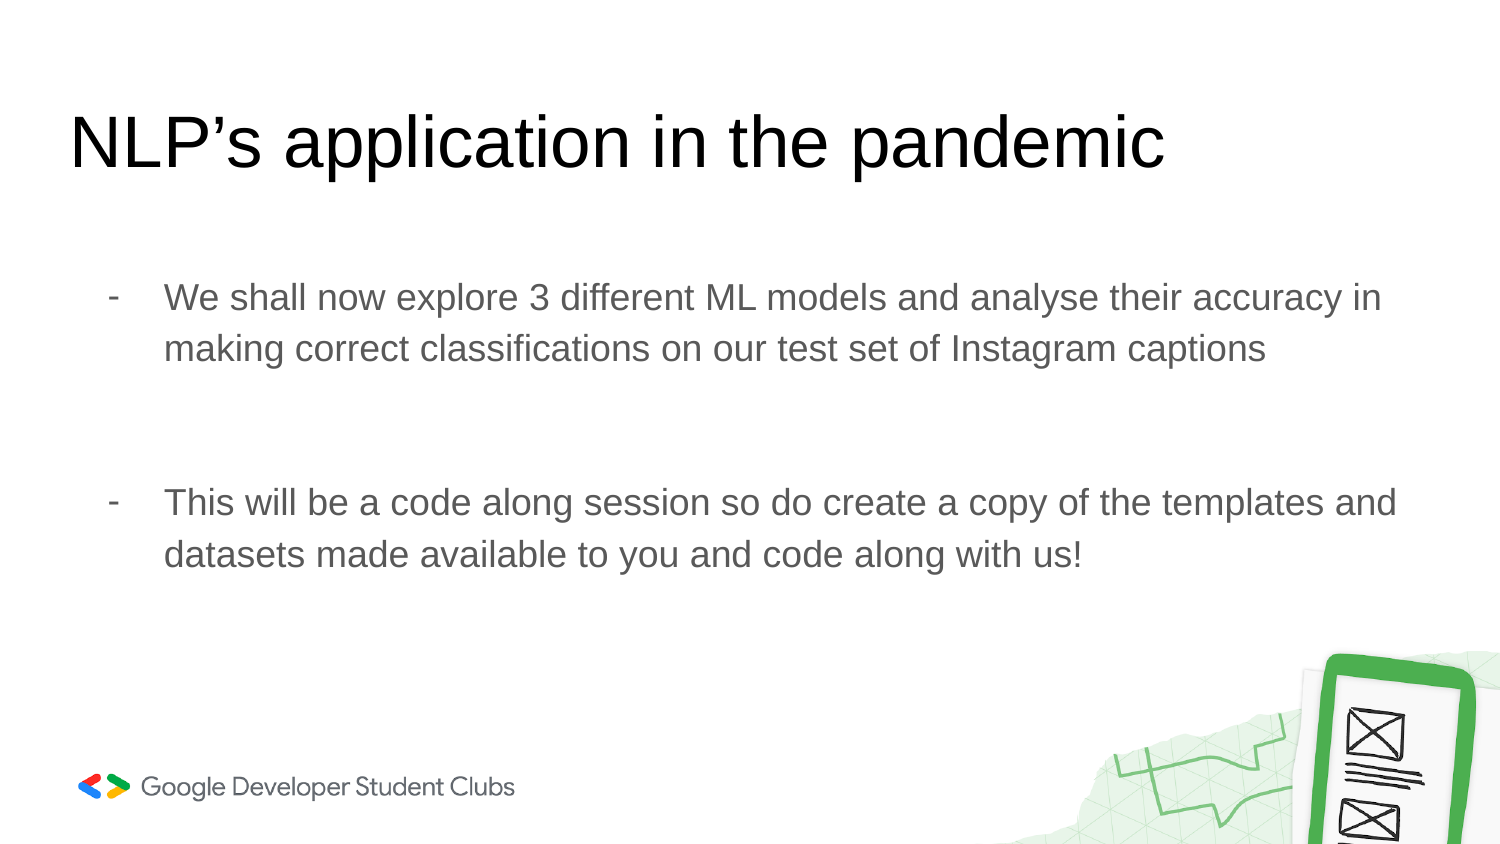

# NLP’s application in the pandemic
We shall now explore 3 different ML models and analyse their accuracy in making correct classifications on our test set of Instagram captions

This will be a code along session so do create a copy of the templates and datasets made available to you and code along with us!